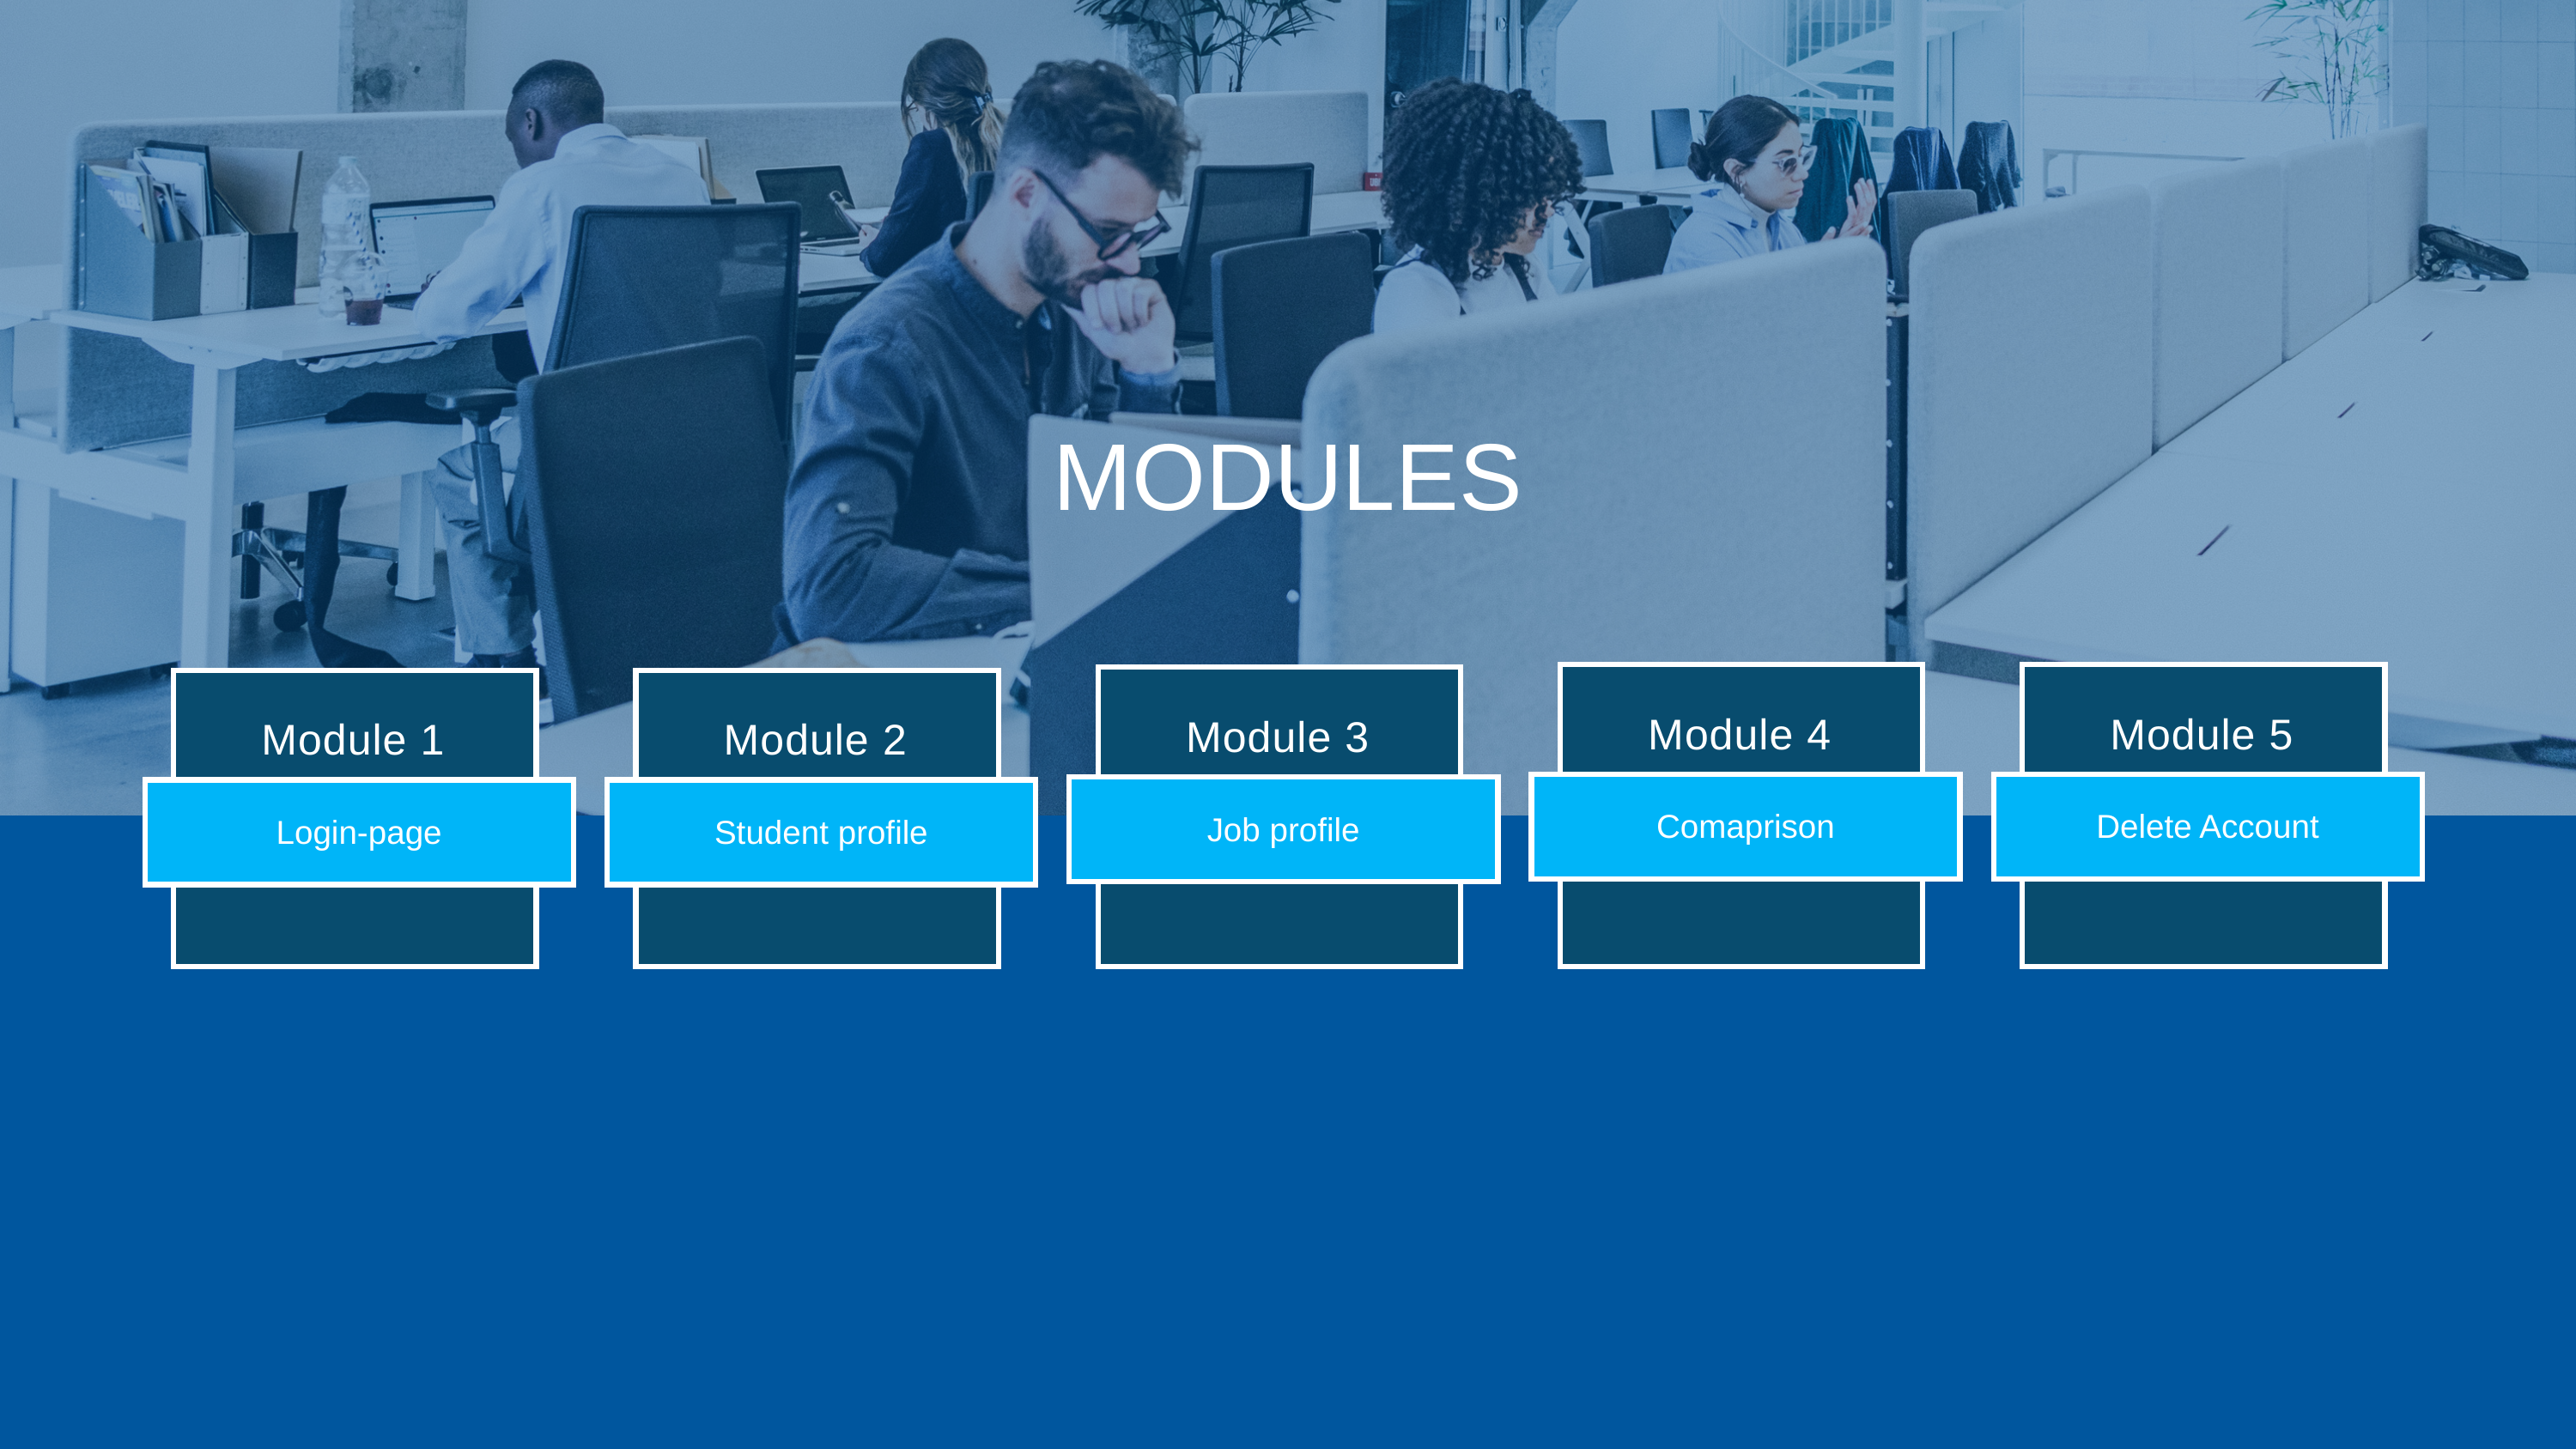

MODULES

Module 4
Module 5
Module 3
Module 1
Module 2

Comaprison

Delete Account

Job profile

Login-page

Student profile